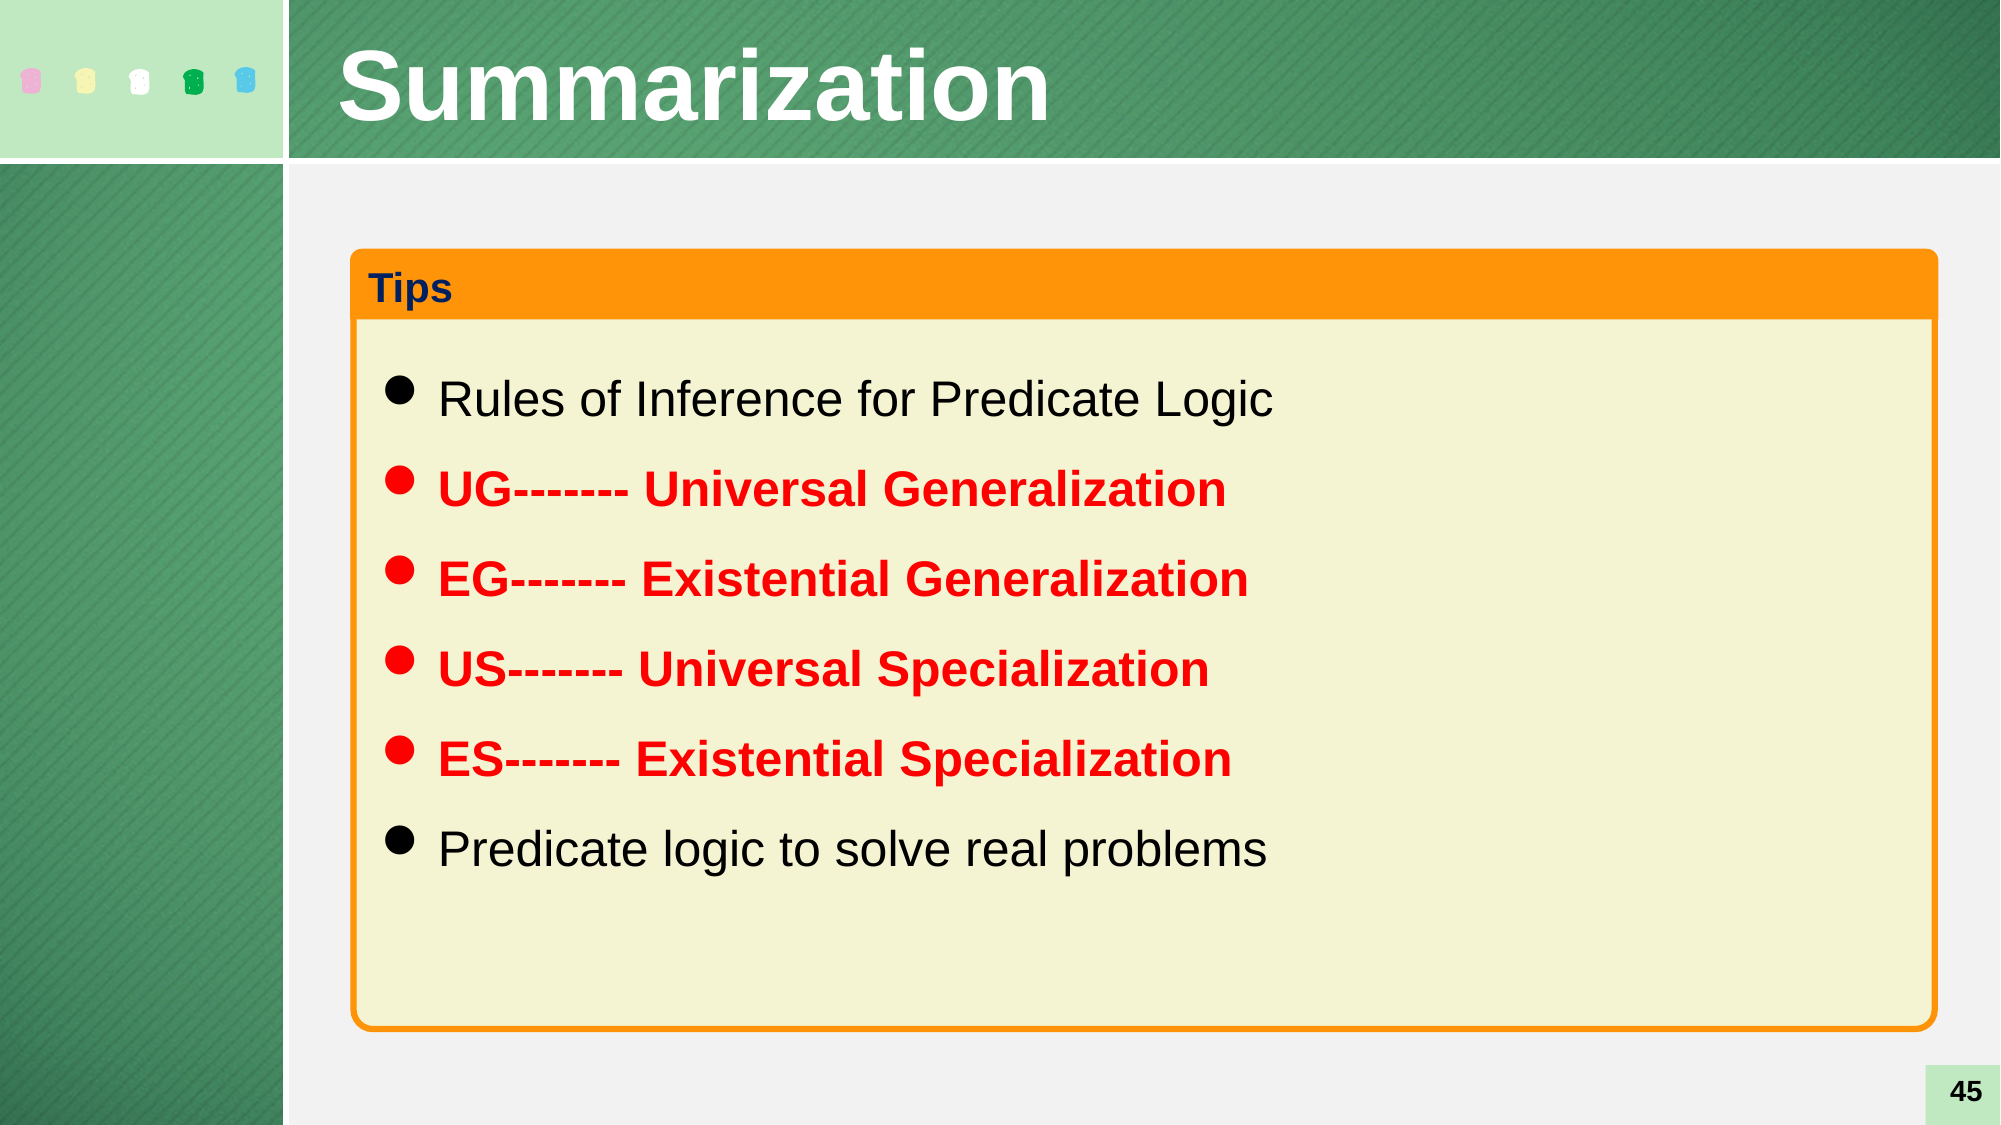

Summarization

Tips

Rules of Inference for Predicate Logic
UG------- Universal Generalization
EG------- Existential Generalization
US------- Universal Specialization
ES------- Existential Specialization
Predicate logic to solve real problems

45